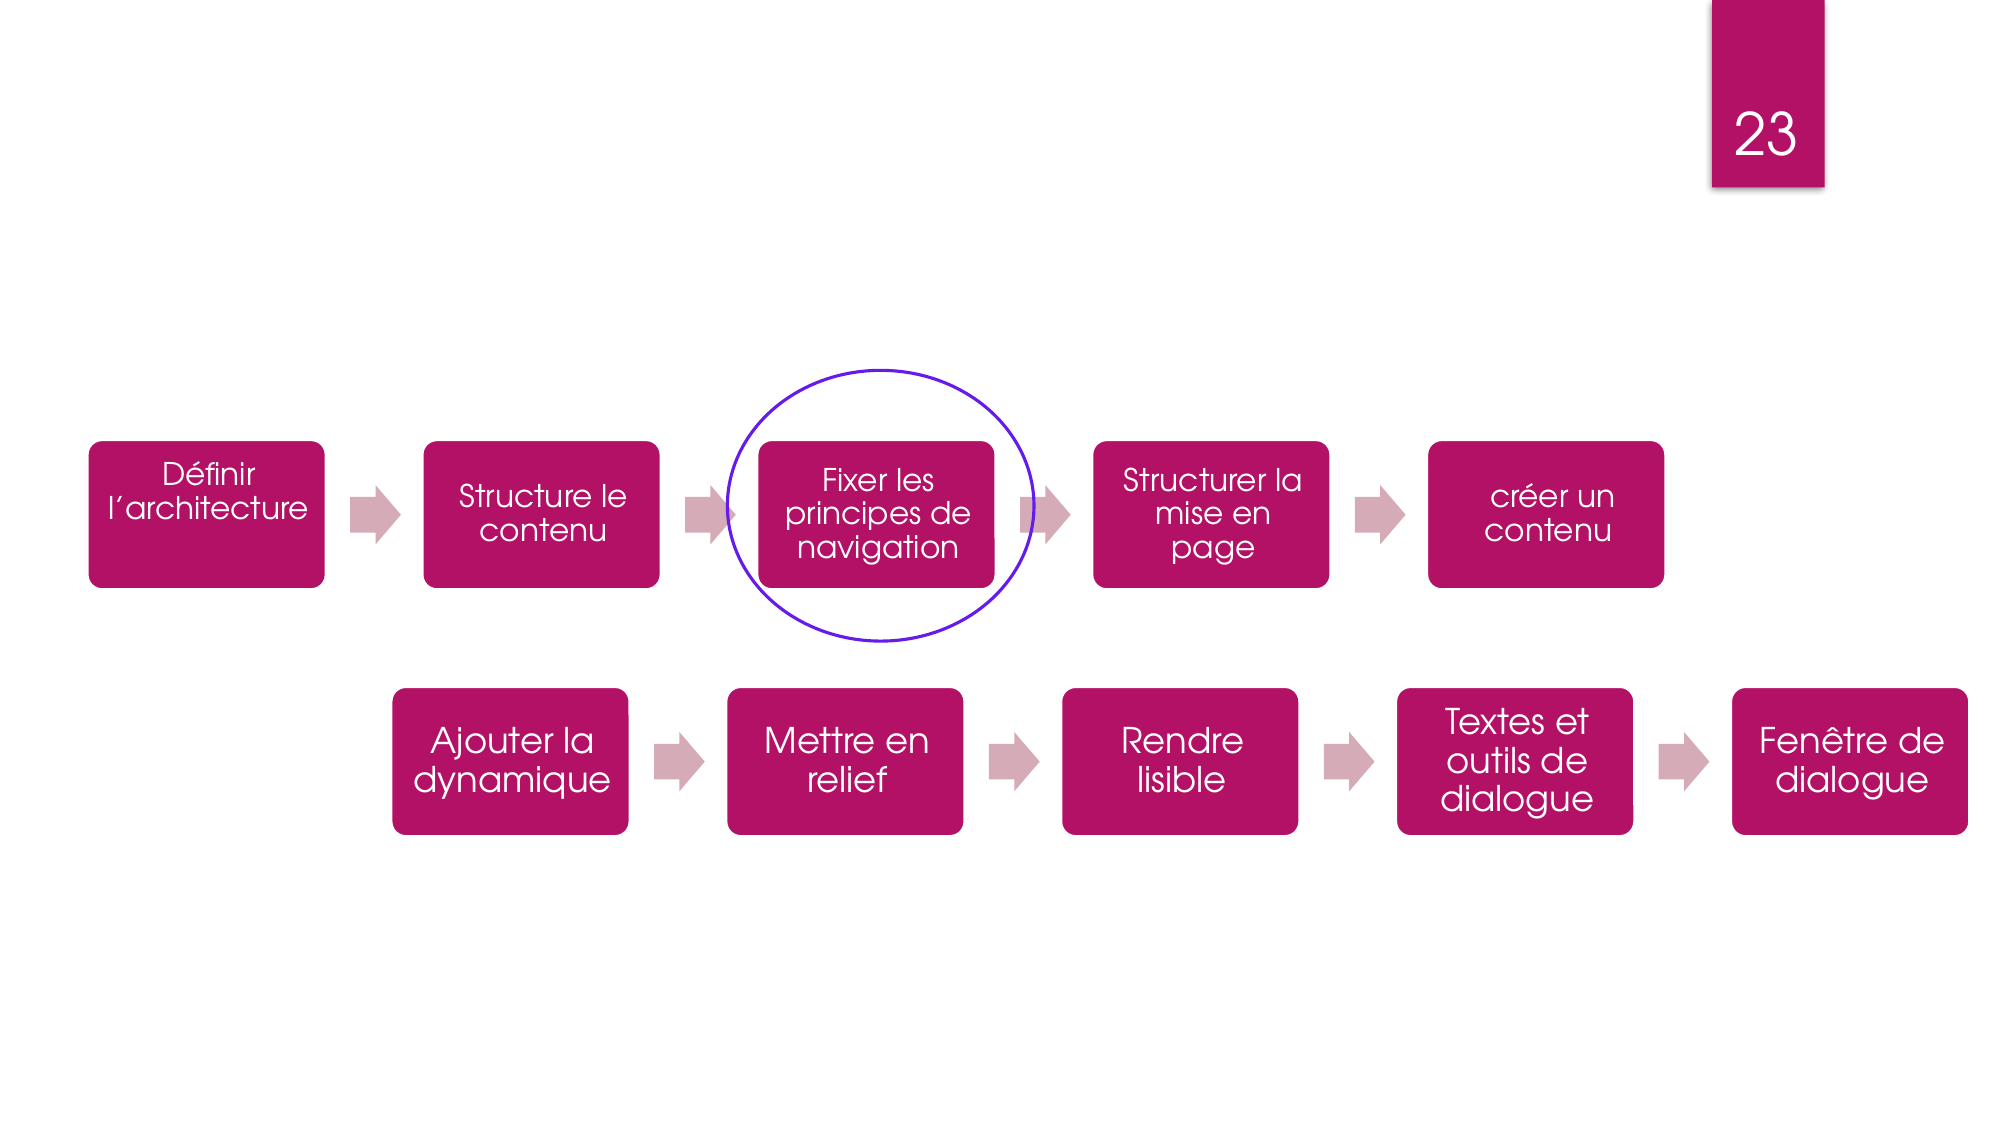

Définir l’architecture

Structure le contenu

Fixer les principes de navigation

Structurer la mise en page

 créer un contenu
23
Ajouter la dynamique

Mettre en relief

Rendre lisible

Textes et outils de dialogue

Fenêtre de dialogue